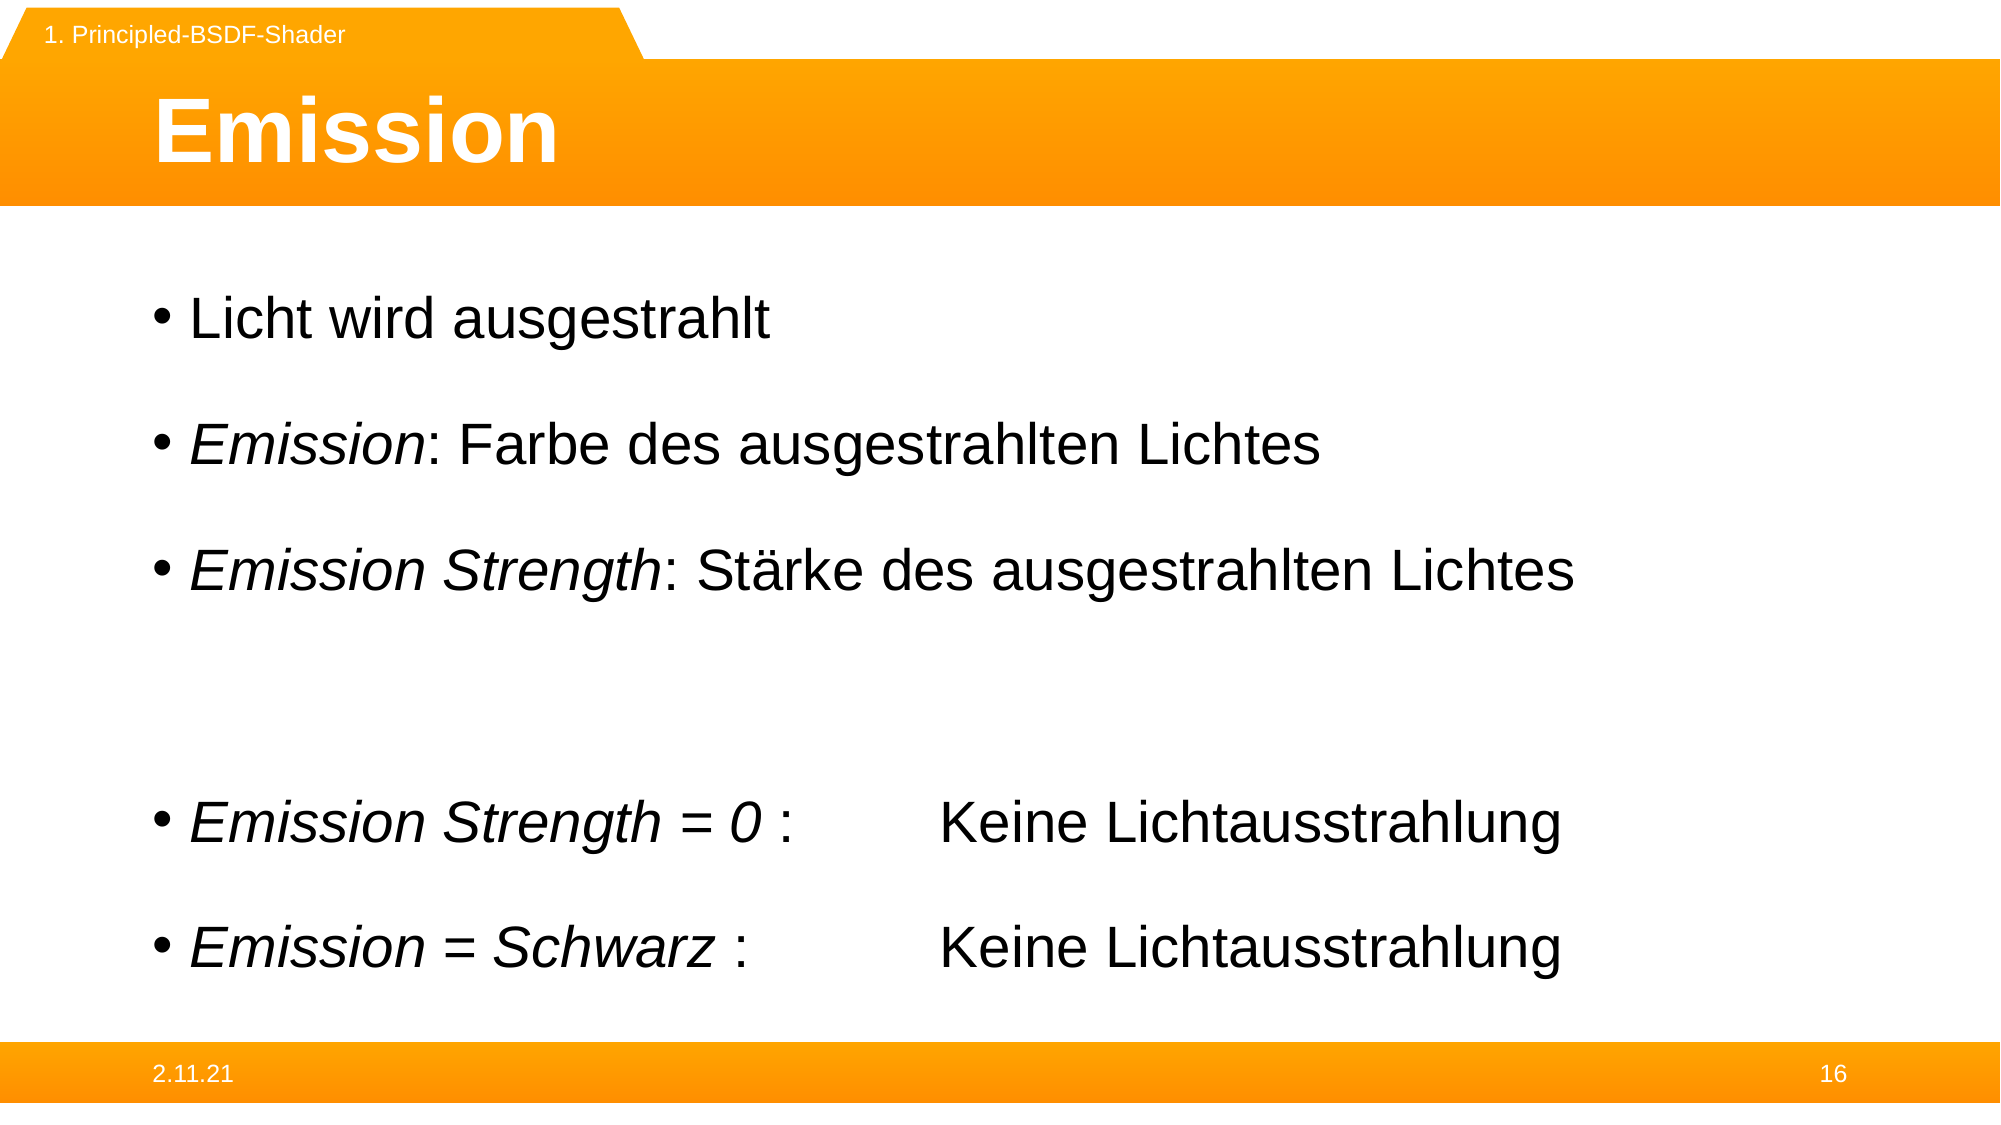

1. Principled-BSDF-Shader
# Emission
Licht wird ausgestrahlt
Emission: Farbe des ausgestrahlten Lichtes
Emission Strength: Stärke des ausgestrahlten Lichtes

Emission Strength = 0 : 	Keine Lichtausstrahlung
Emission = Schwarz :		Keine Lichtausstrahlung

2.11.21

16